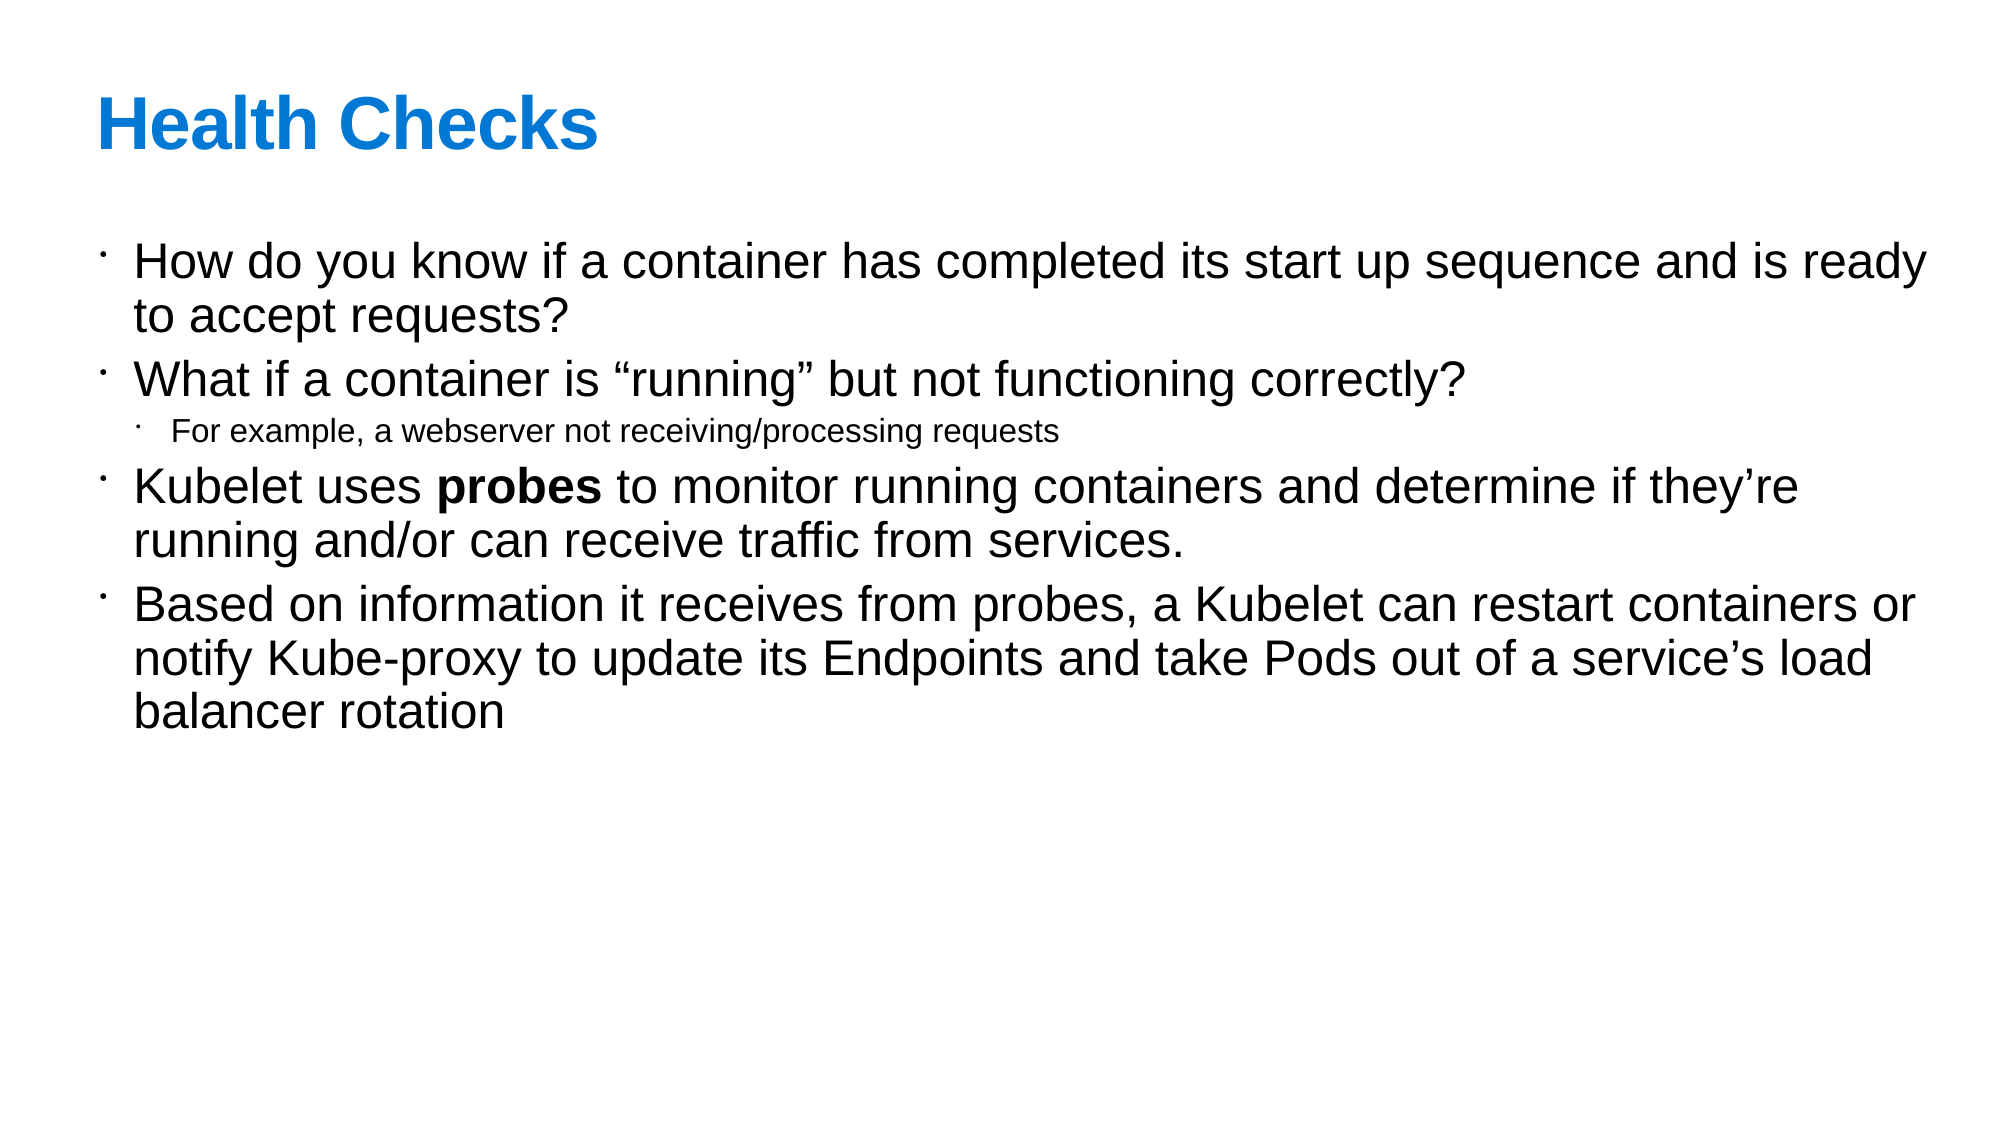

# Health Checks
How do you know if a container has completed its start up sequence and is ready to accept requests?
What if a container is “running” but not functioning correctly?
For example, a webserver not receiving/processing requests
Kubelet uses probes to monitor running containers and determine if they’re running and/or can receive traffic from services.
Based on information it receives from probes, a Kubelet can restart containers or notify Kube-proxy to update its Endpoints and take Pods out of a service’s load balancer rotation